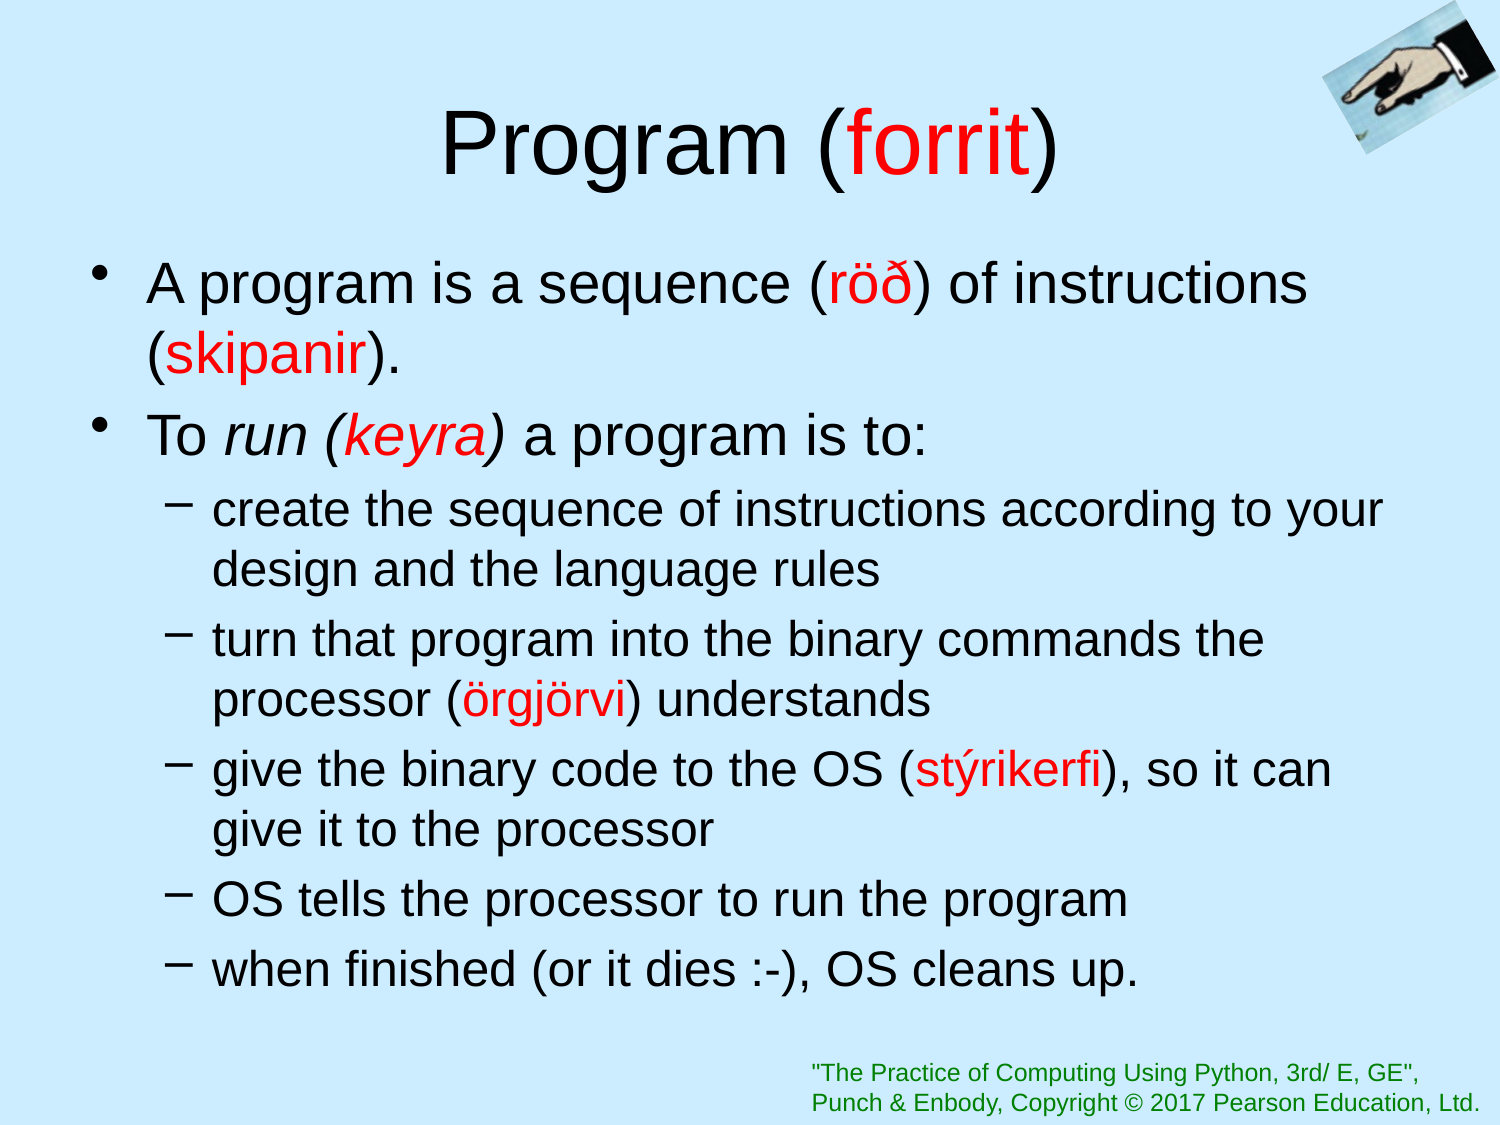

# Program (forrit)
A program is a sequence (röð) of instructions (skipanir).
To run (keyra) a program is to:
create the sequence of instructions according to your design and the language rules
turn that program into the binary commands the processor (örgjörvi) understands
give the binary code to the OS (stýrikerfi), so it can give it to the processor
OS tells the processor to run the program
when finished (or it dies :-), OS cleans up.